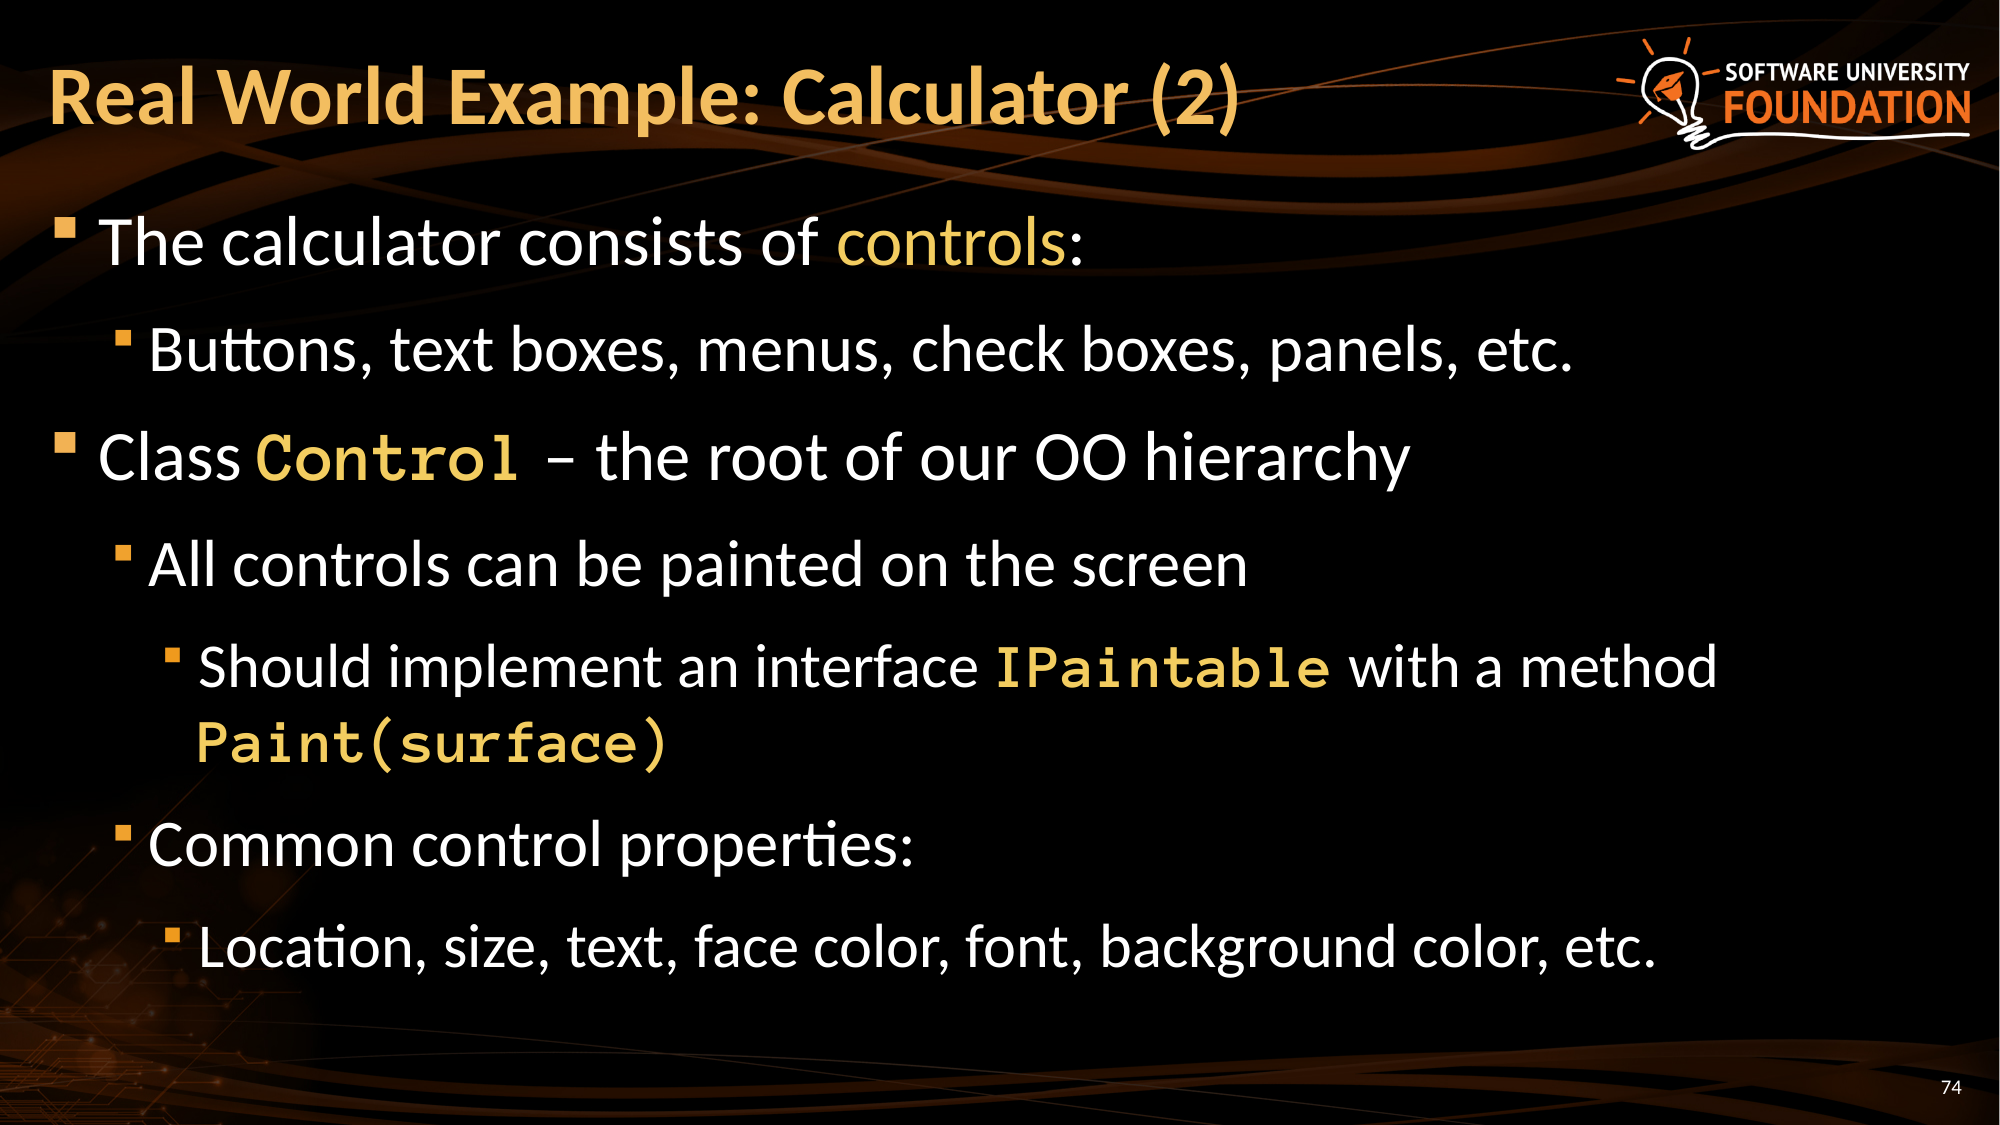

# Real World Example: Calculator (2)
The calculator consists of controls:
Buttons, text boxes, menus, check boxes, panels, etc.
Class Control – the root of our OO hierarchy
All controls can be painted on the screen
Should implement an interface IPaintable with a method Paint(surface)
Common control properties:
Location, size, text, face color, font, background color, etc.
74